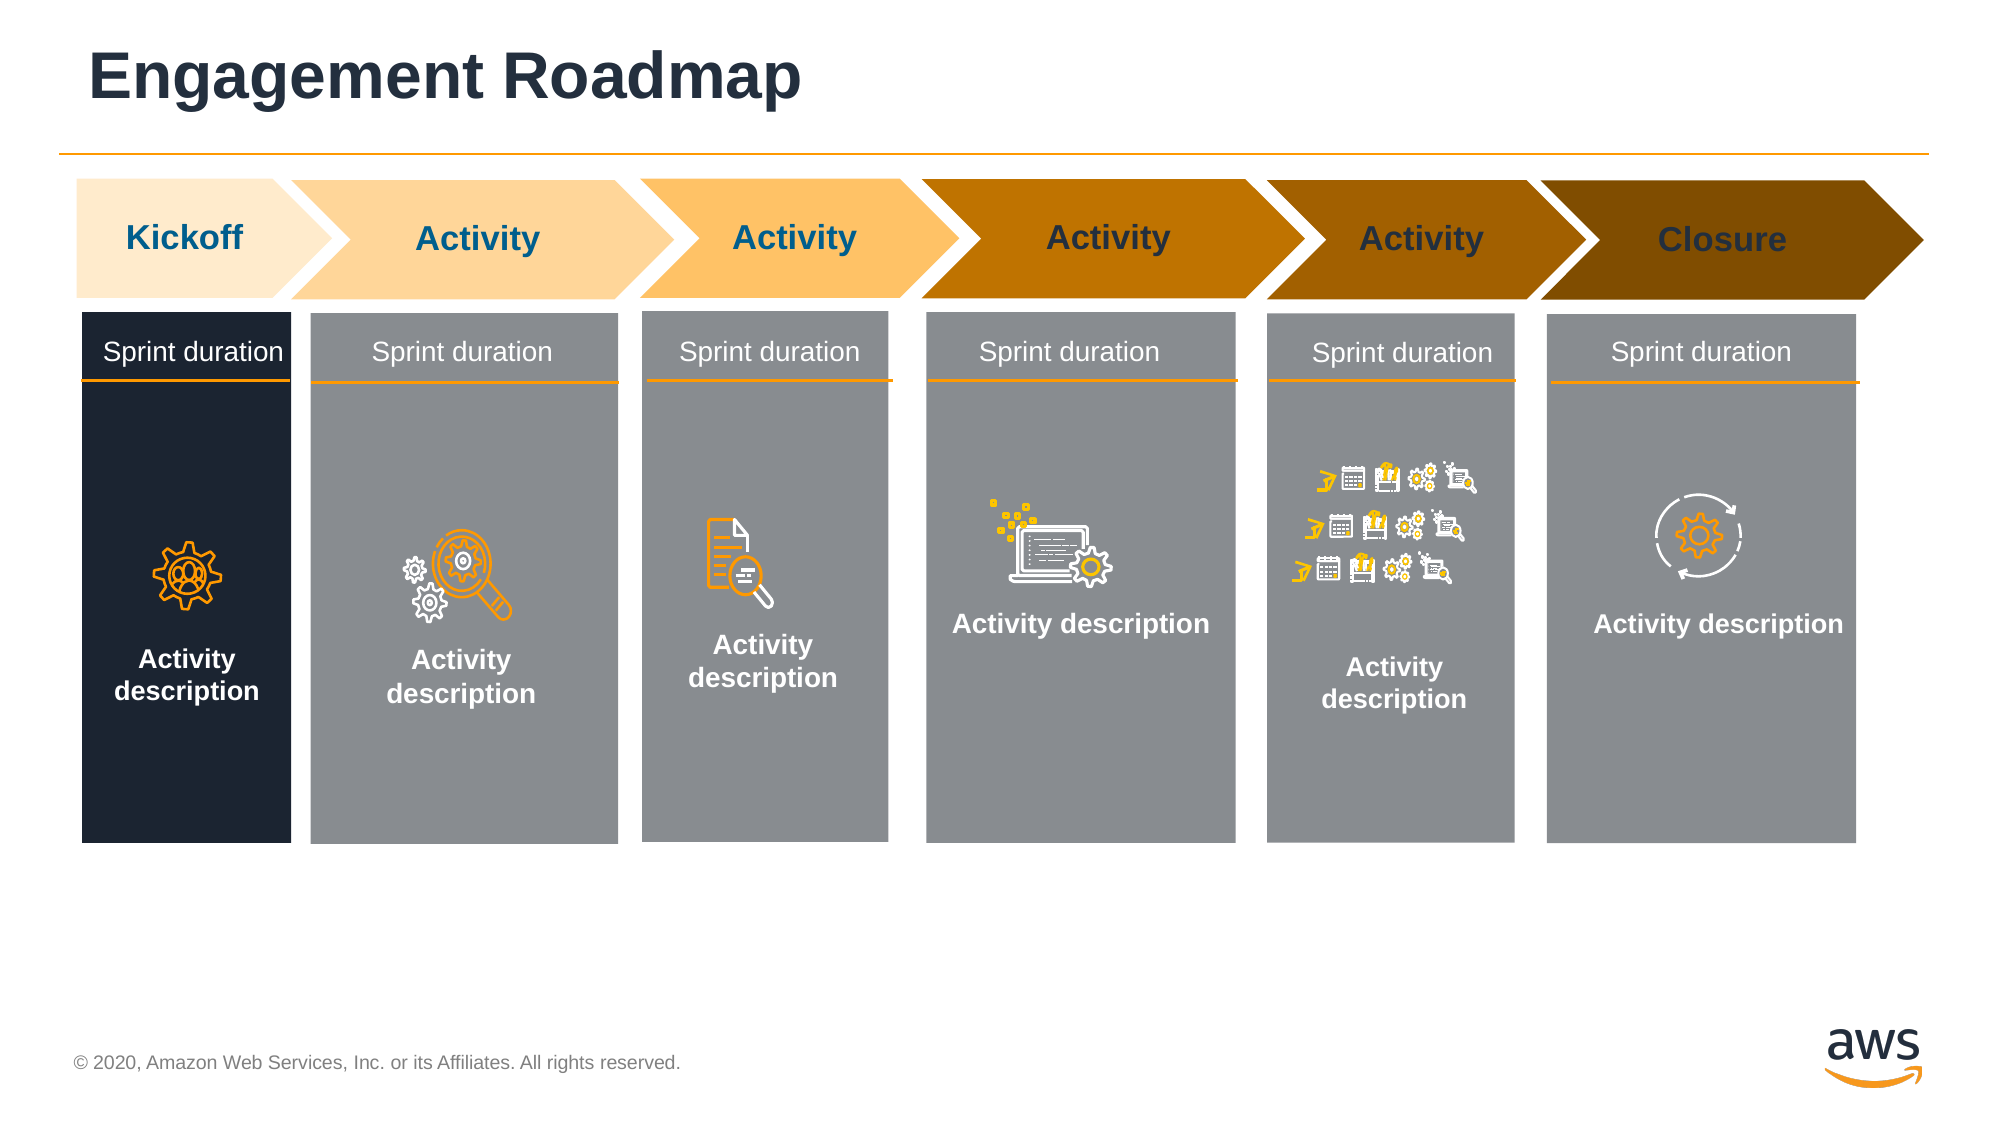

# Engagement Roadmap
Kickoff
Activity
Activity
Activity
Activity
Closure

Activity description

Sprint duration

Activity description

Activity description

Activity description

Sprint duration

Activity description
Activity description
Sprint duration
Sprint duration
Sprint duration
Sprint duration